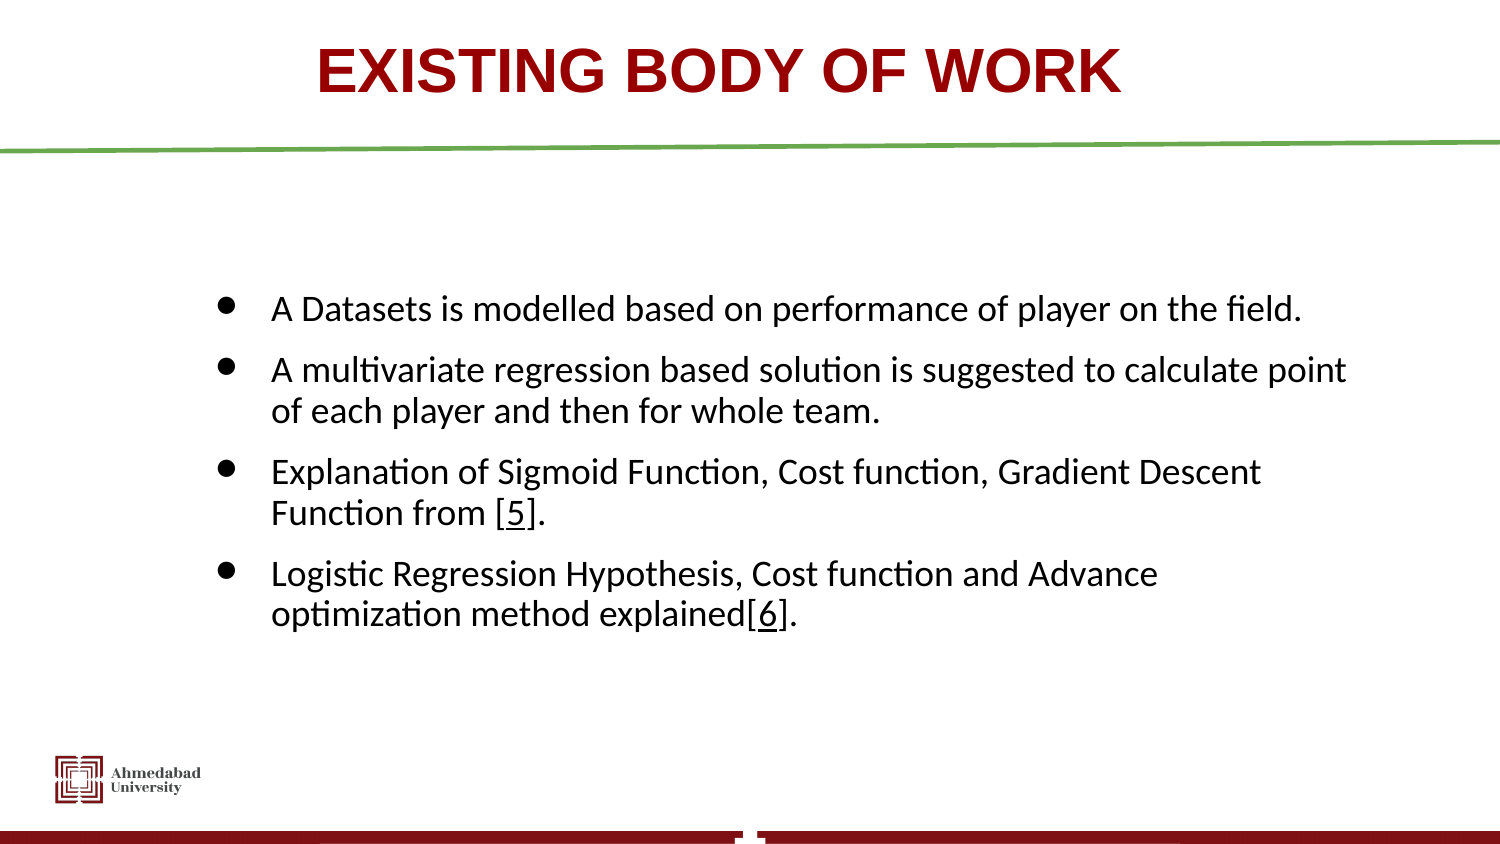

# EXISTING BODY OF WORK

A Datasets is modelled based on performance of player on the field.
A multivariate regression based solution is suggested to calculate point of each player and then for whole team.
Explanation of Sigmoid Function, Cost function, Gradient Descent Function from [5].
Logistic Regression Hypothesis, Cost function and Advance optimization method explained[6].